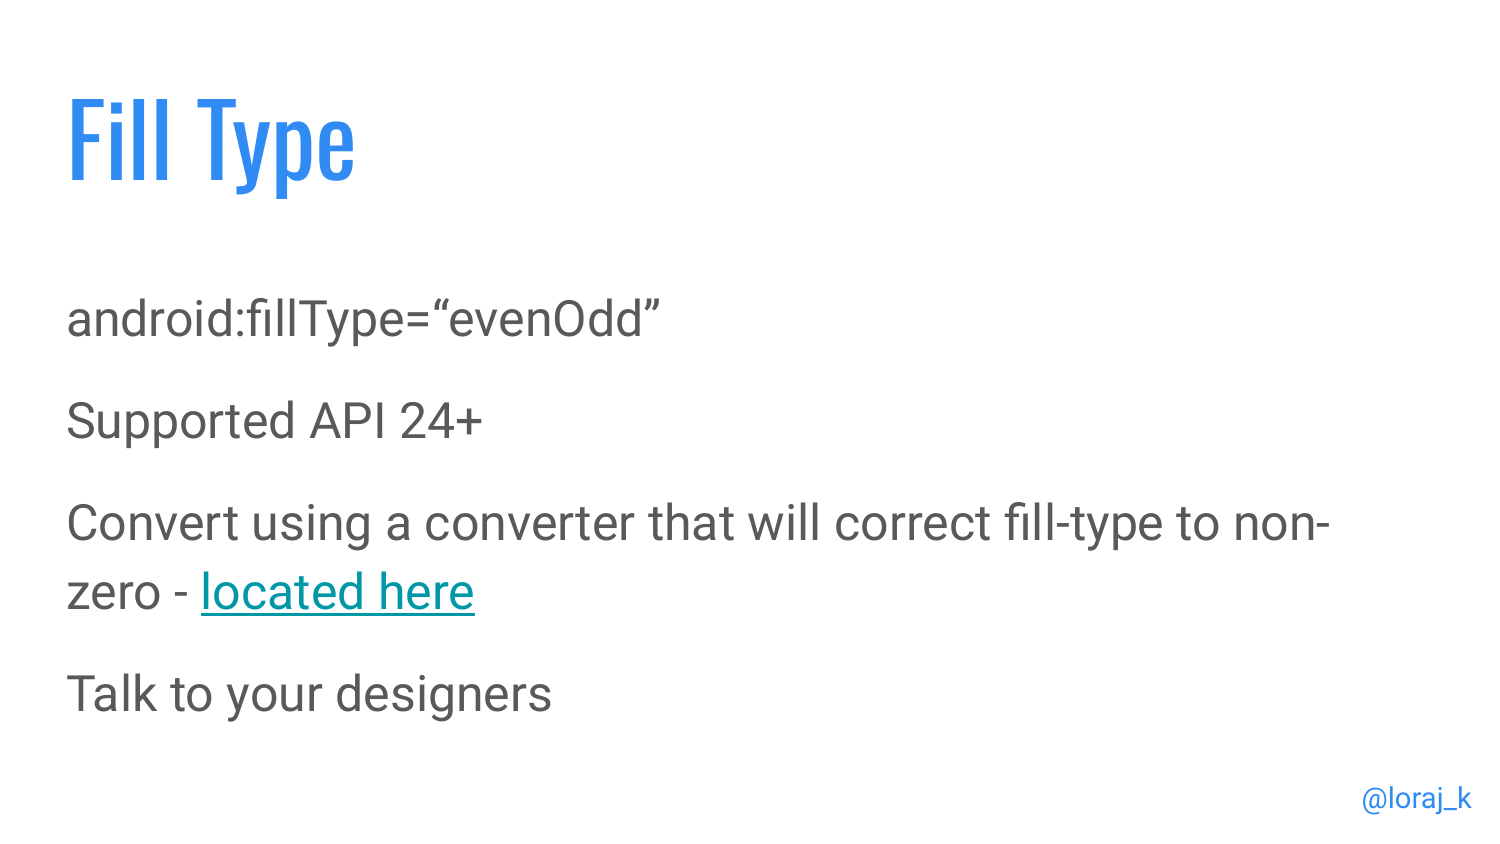

# Fill Type
android:fillType=“evenOdd”
Supported API 24+
Convert using a converter that will correct fill-type to non-zero - located here
Talk to your designers

@loraj_k